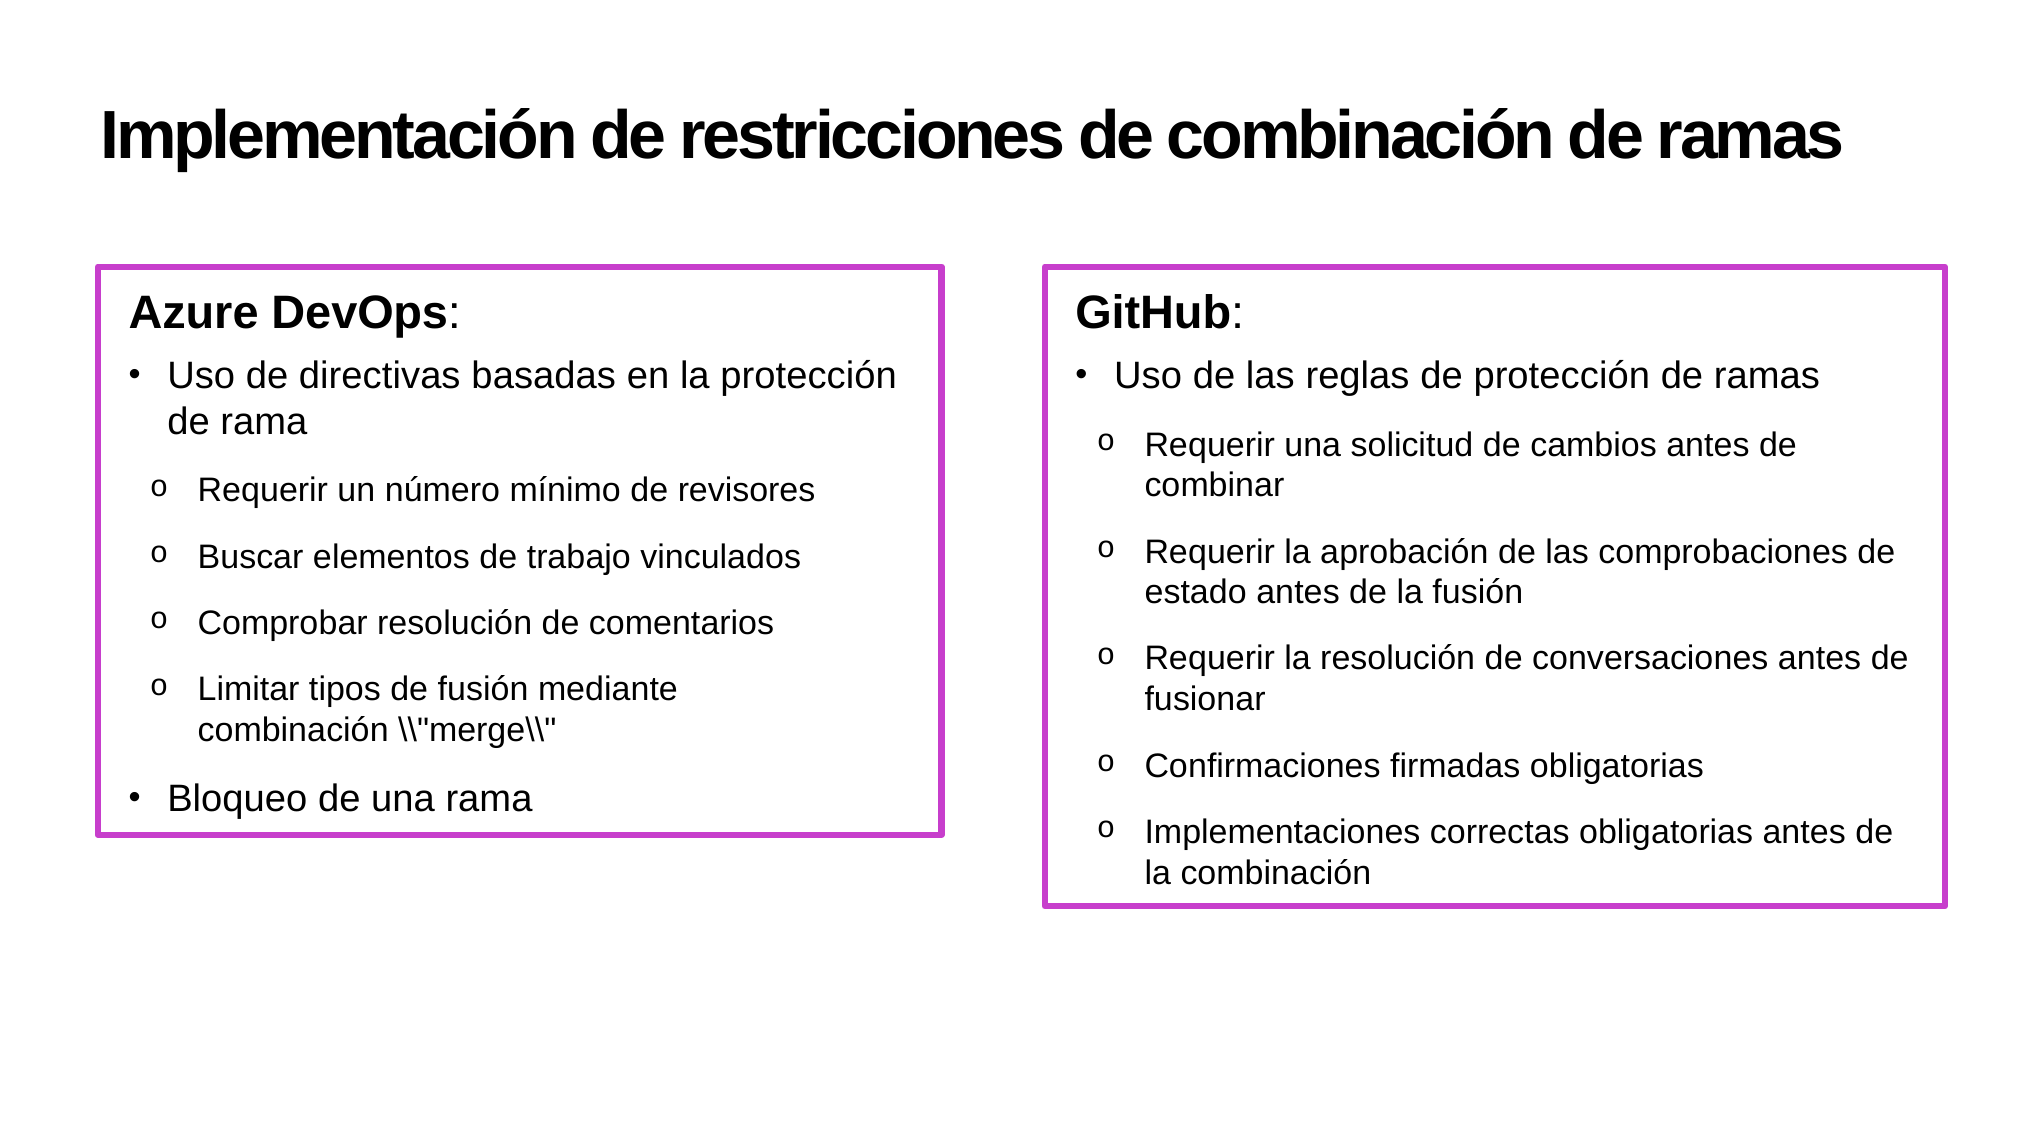

# Implementación de restricciones de combinación de ramas
GitHub:
Uso de las reglas de protección de ramas
Requerir una solicitud de cambios antes de combinar
Requerir la aprobación de las comprobaciones de estado antes de la fusión
Requerir la resolución de conversaciones antes de fusionar
Confirmaciones firmadas obligatorias
Implementaciones correctas obligatorias antes de la combinación
Azure DevOps:
Uso de directivas basadas en la protección de rama
Requerir un número mínimo de revisores
Buscar elementos de trabajo vinculados
Comprobar resolución de comentarios
Limitar tipos de fusión mediante combinación \\"merge\\"
Bloqueo de una rama